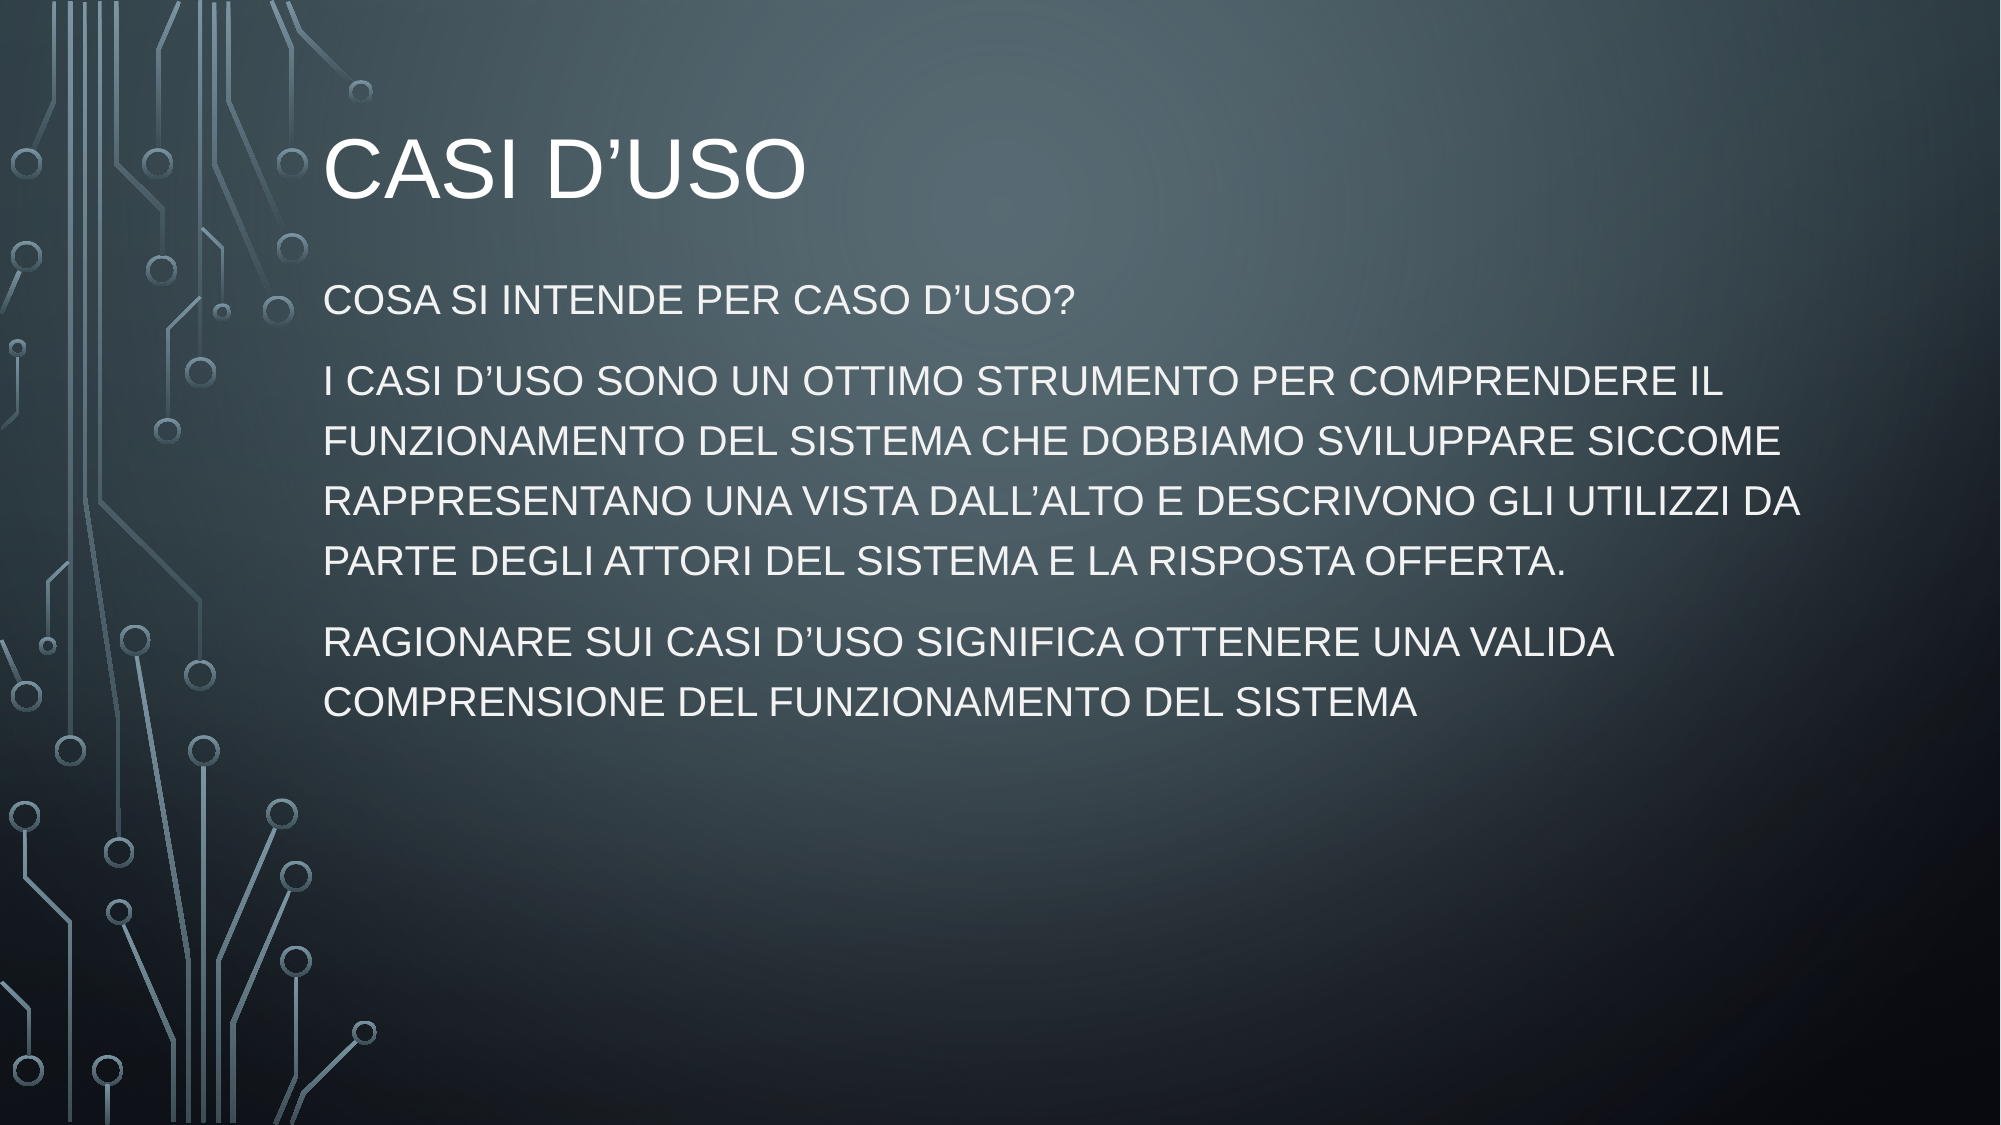

# Casi d’uso
Cosa si intende per caso d’uso?
I casi d’uso sono un ottimo strumento per comprendere il funzionamento del sistema che dobbiamo sviluppare siccome rappresentano una vista dall’alto e descrivono gli utilizzi da parte degli attori del sistema e la risposta offerta.
Ragionare sui casi d’uso significa ottenere una valida comprensione del funzionamento del sistema